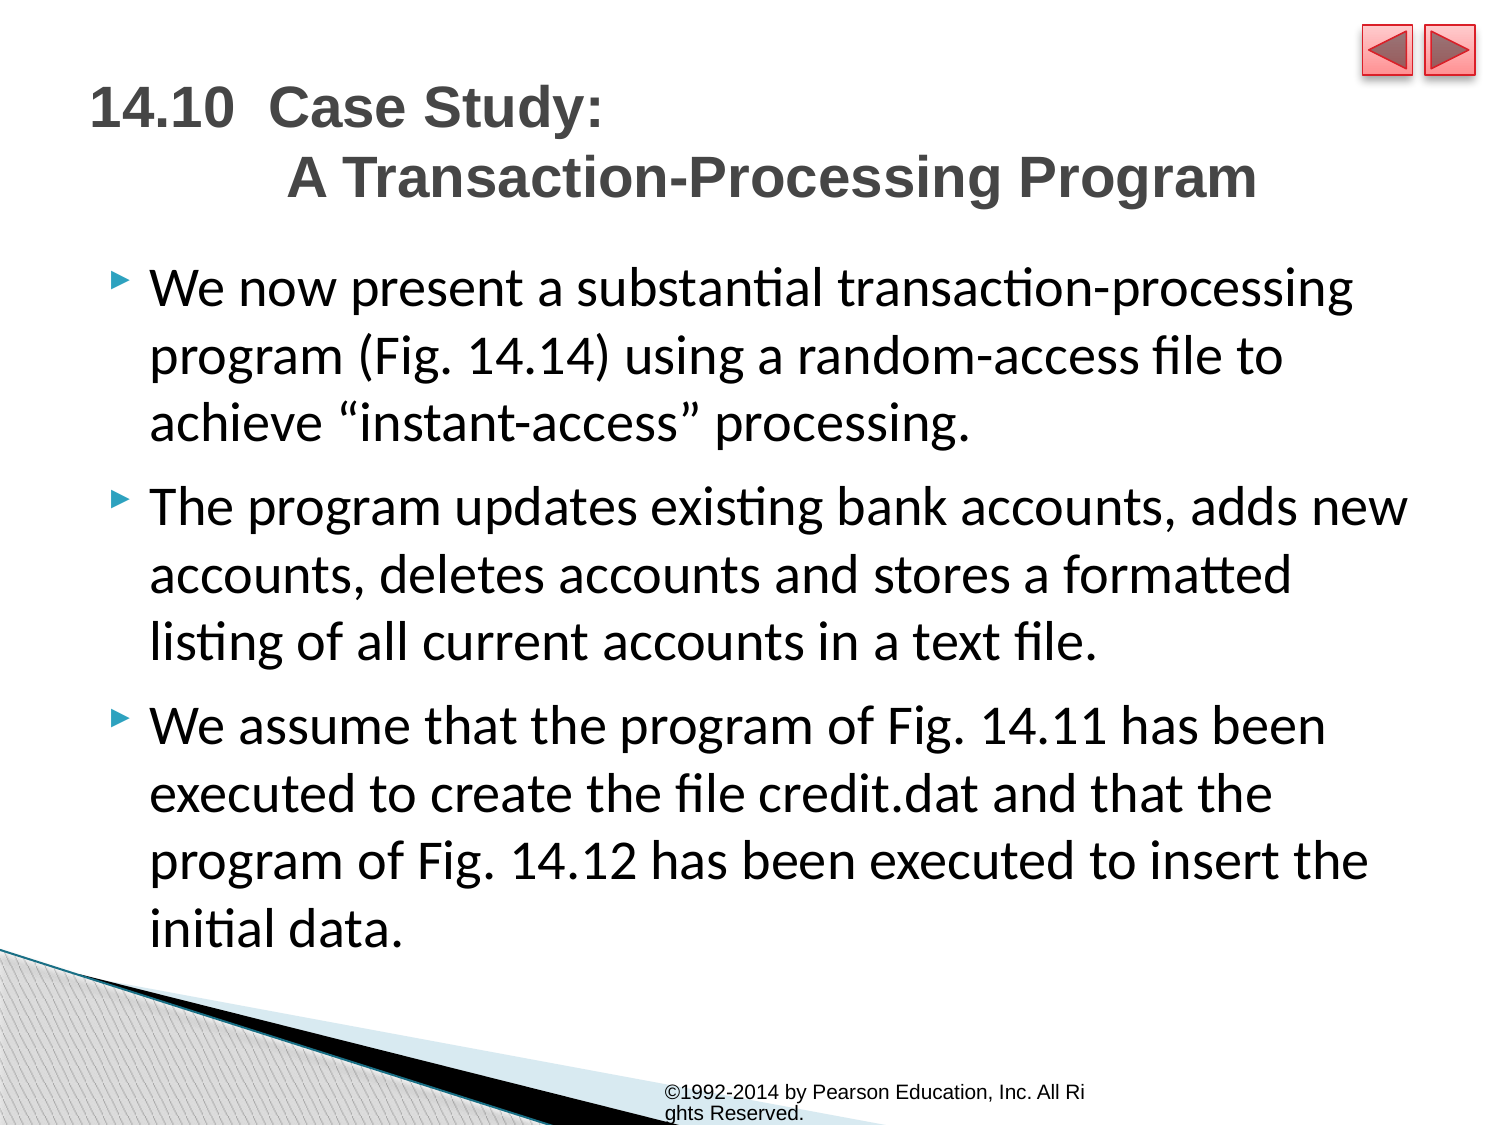

# 14.10  Case Study: A Transaction-Processing Program
We now present a substantial transaction-processing program (Fig. 14.14) using a random-access file to achieve “instant-access” processing.
The program updates existing bank accounts, adds new accounts, deletes accounts and stores a formatted listing of all current accounts in a text file.
We assume that the program of Fig. 14.11 has been executed to create the file credit.dat and that the program of Fig. 14.12 has been executed to insert the initial data.
©1992-2014 by Pearson Education, Inc. All Rights Reserved.